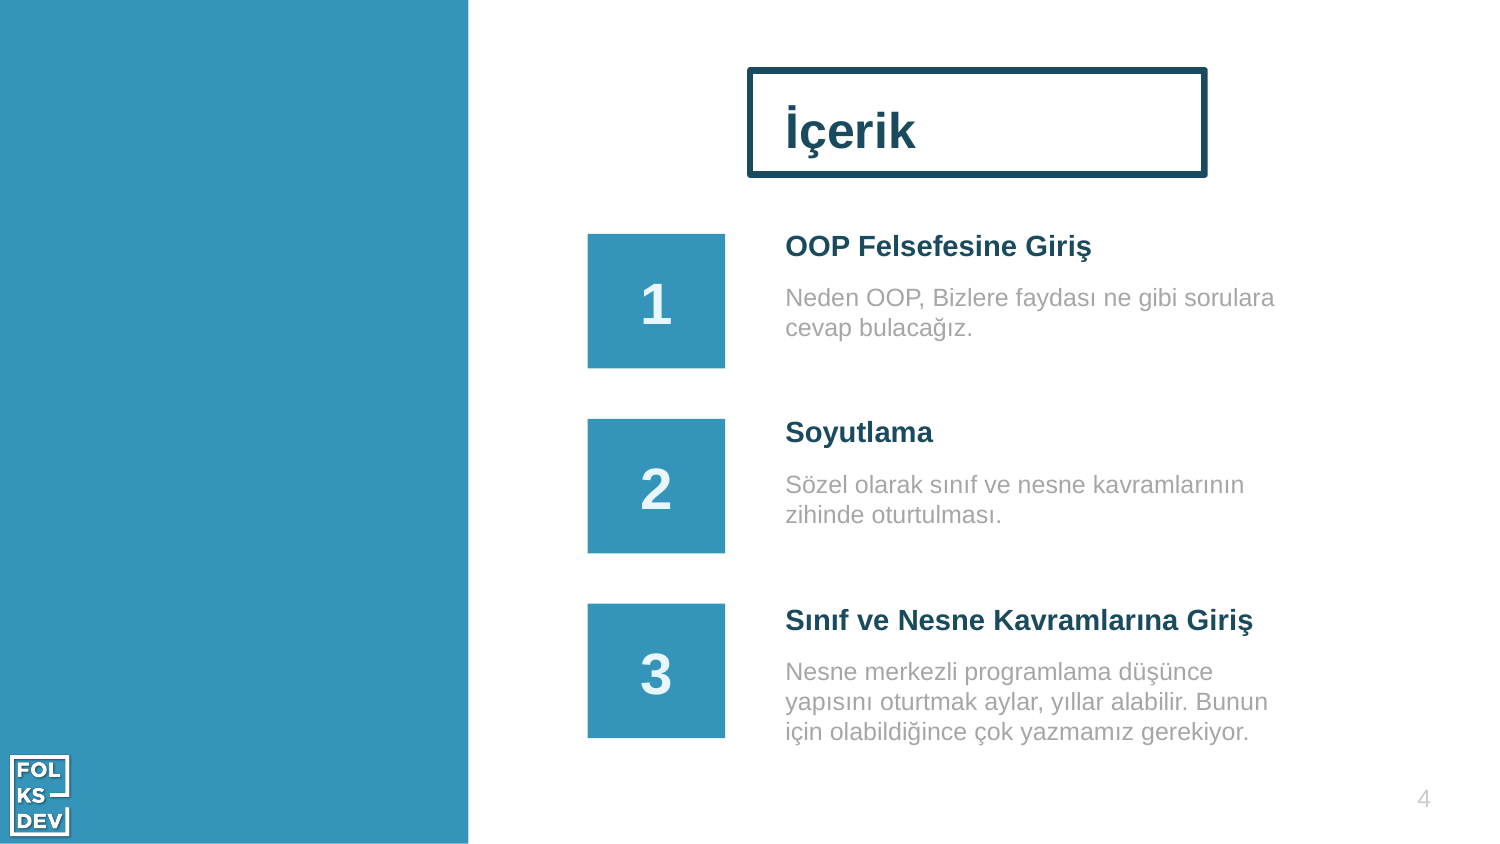

# İçerik
OOP Felsefesine Giriş
1
Neden OOP, Bizlere faydası ne gibi sorulara cevap bulacağız.
Soyutlama
2
Sözel olarak sınıf ve nesne kavramlarının zihinde oturtulması.
Sınıf ve Nesne Kavramlarına Giriş
3
Nesne merkezli programlama düşünce yapısını oturtmak aylar, yıllar alabilir. Bunun için olabildiğince çok yazmamız gerekiyor.
4